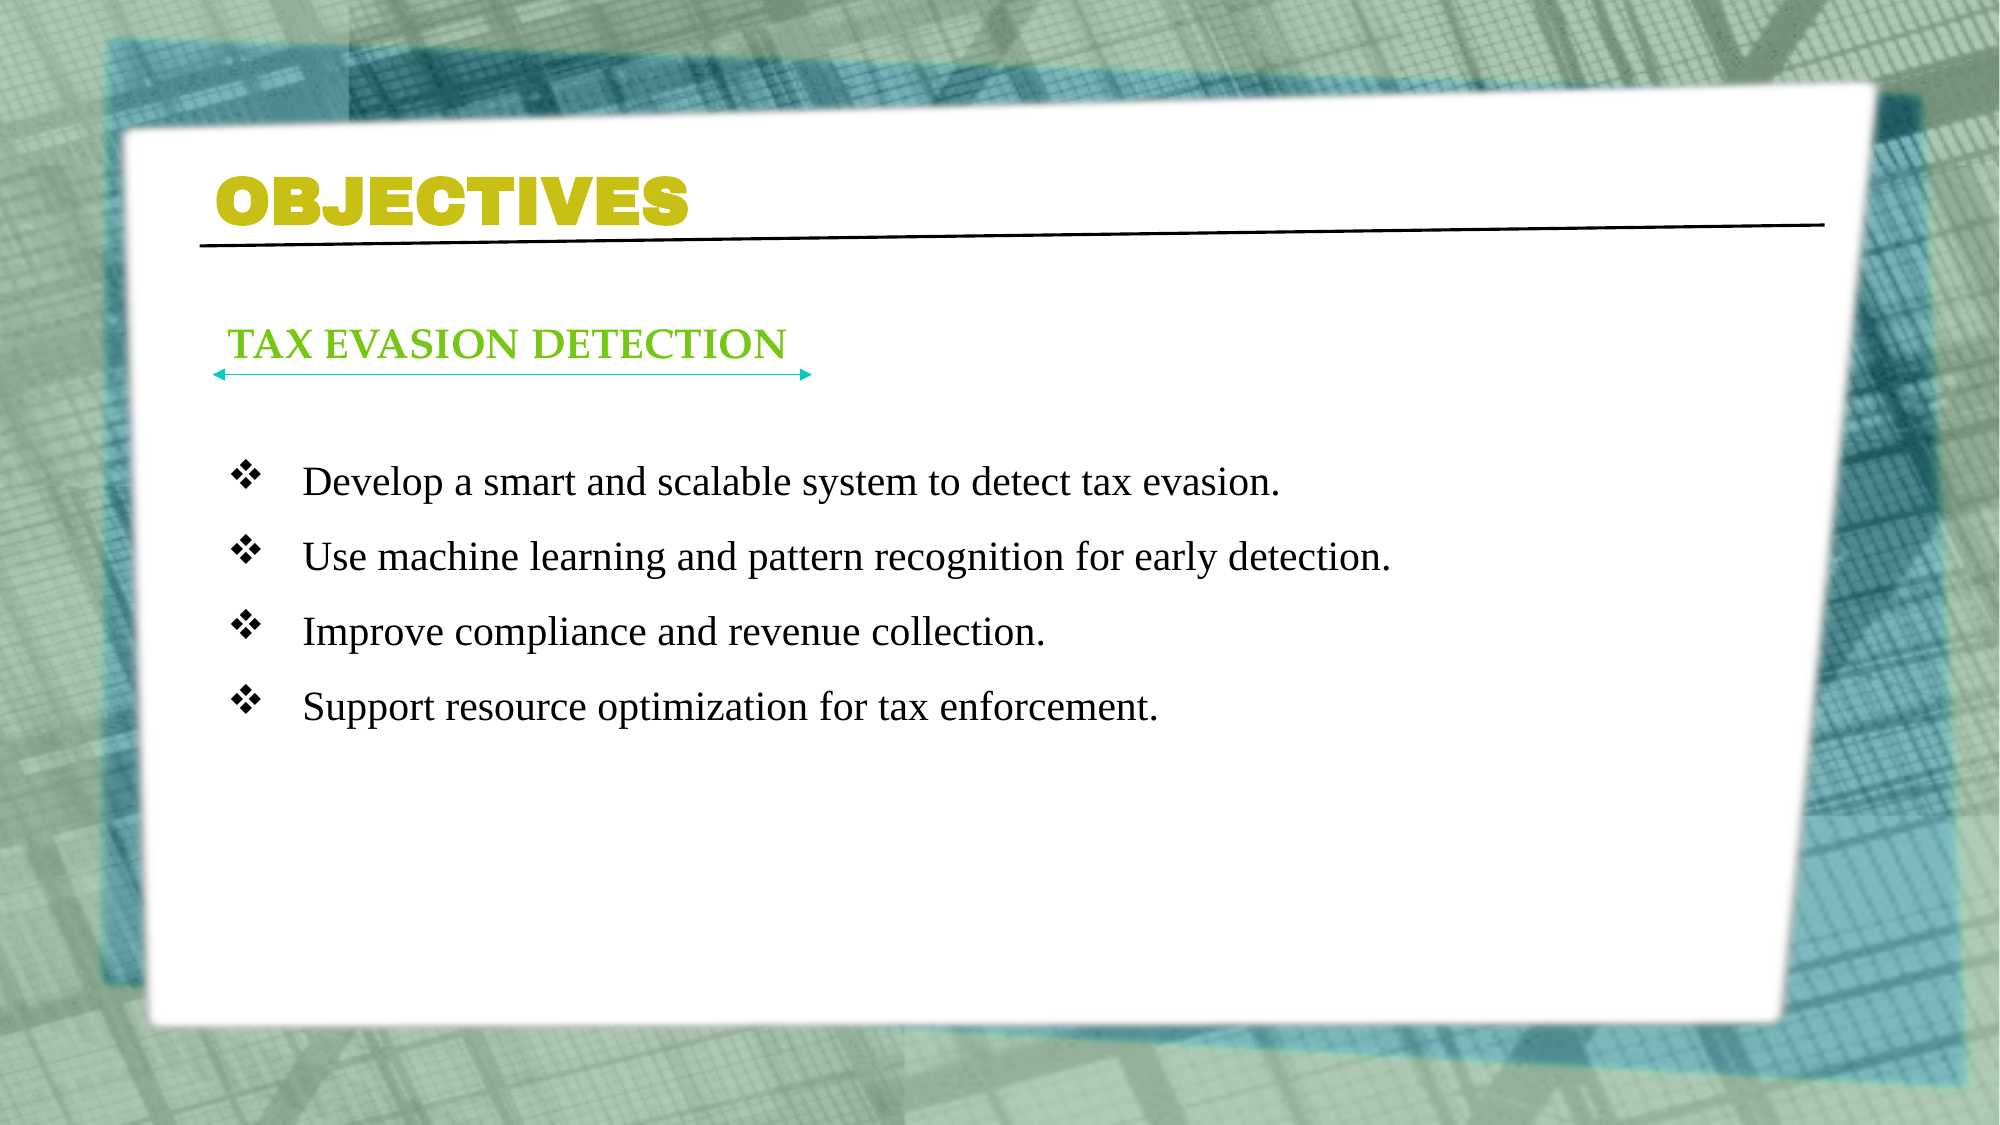

OBJECTIVES
TAX EVASION DETECTION
Develop a smart and scalable system to detect tax evasion.
Use machine learning and pattern recognition for early detection.
Improve compliance and revenue collection.
Support resource optimization for tax enforcement.